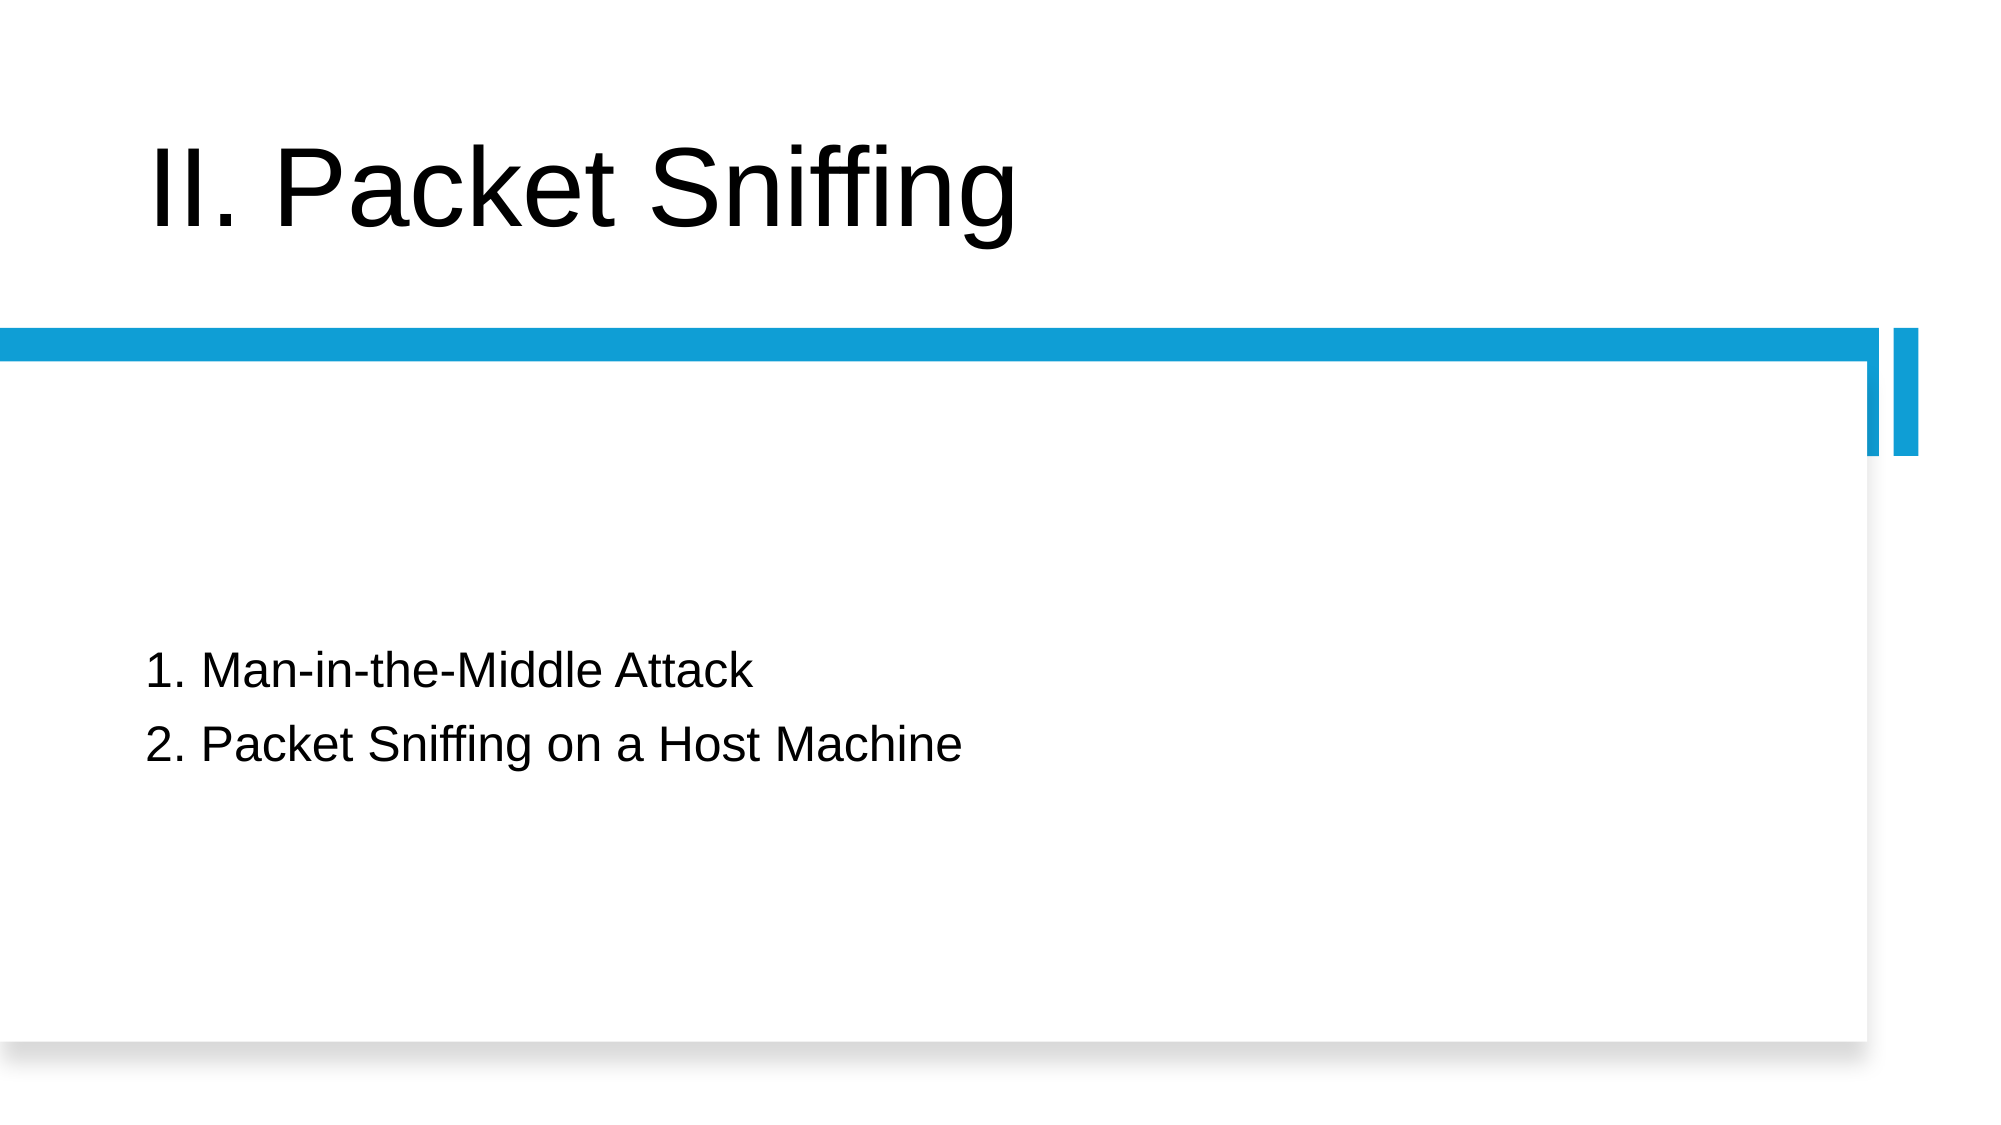

# II. Packet Sniffing

1. Man-in-the-Middle Attack
2. Packet Sniffing on a Host Machine